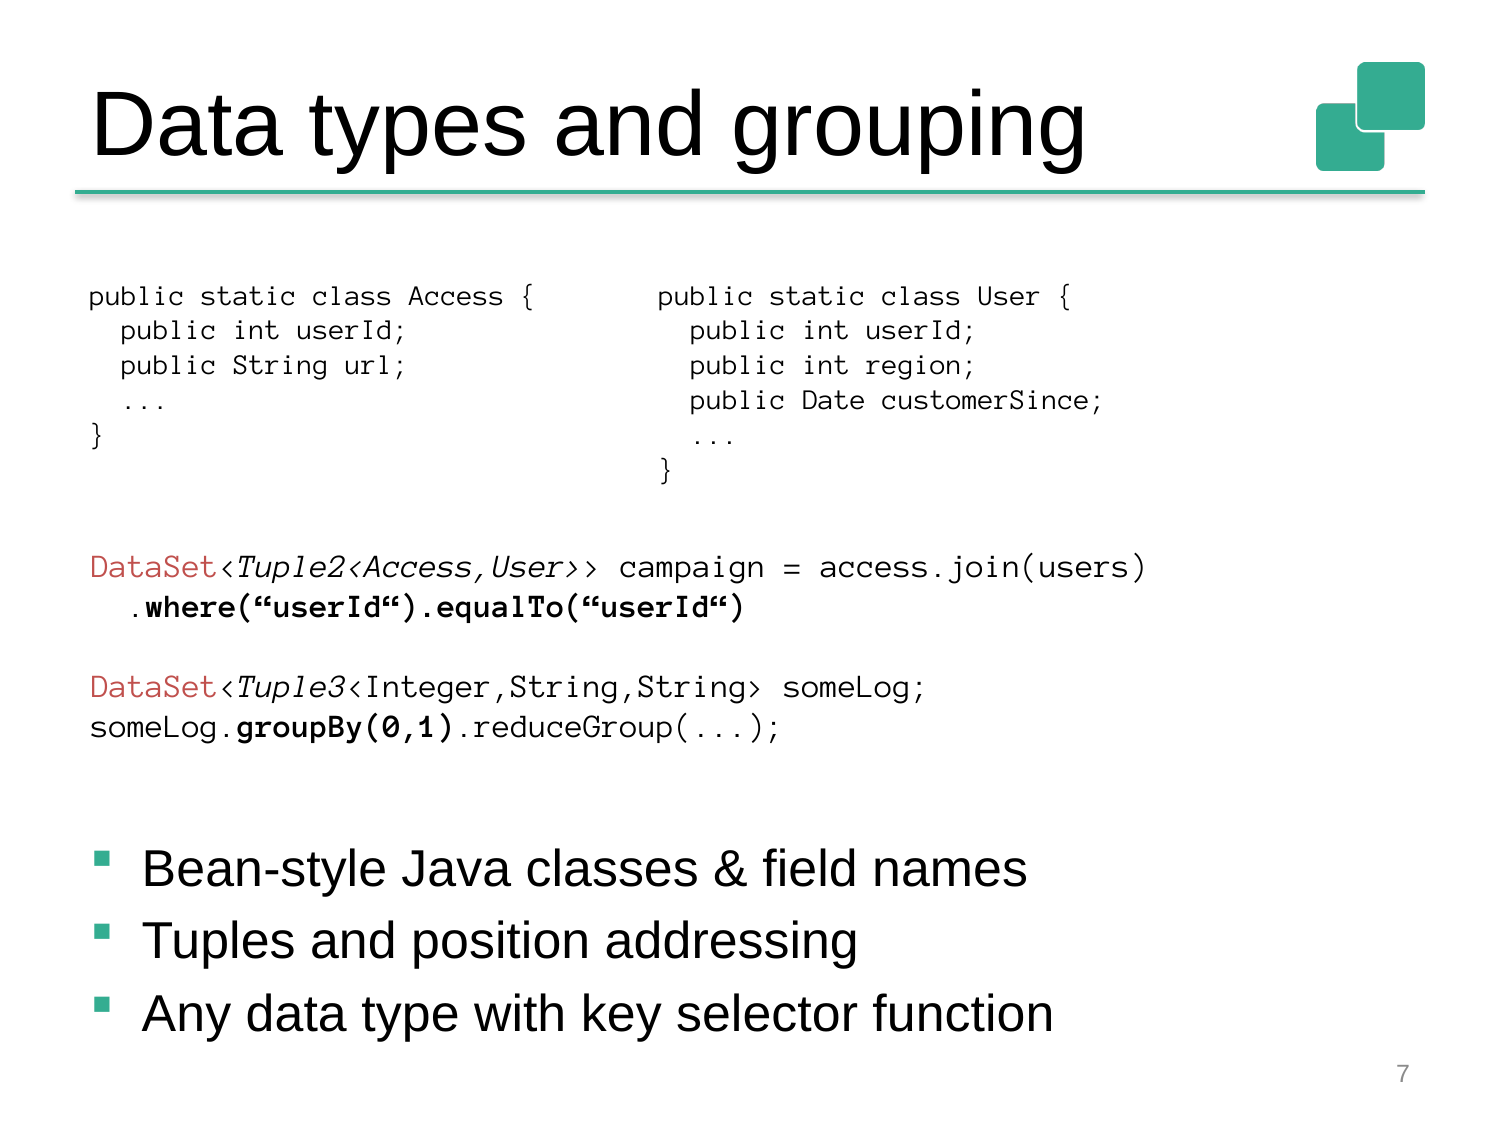

# Data types and grouping
public static class Access {
  public int userId;
  public String url;
  ...
}
public static class User {
  public int userId;
  public int region;
  public Date customerSince;
  ...
}
DataSet<Tuple2<Access,User>> campaign = access.join(users)
  .where(“userId“).equalTo(“userId“)

DataSet<Tuple3<Integer,String,String> someLog;
someLog.groupBy(0,1).reduceGroup(...);
Bean-style Java classes & field names
Tuples and position addressing
Any data type with key selector function
7